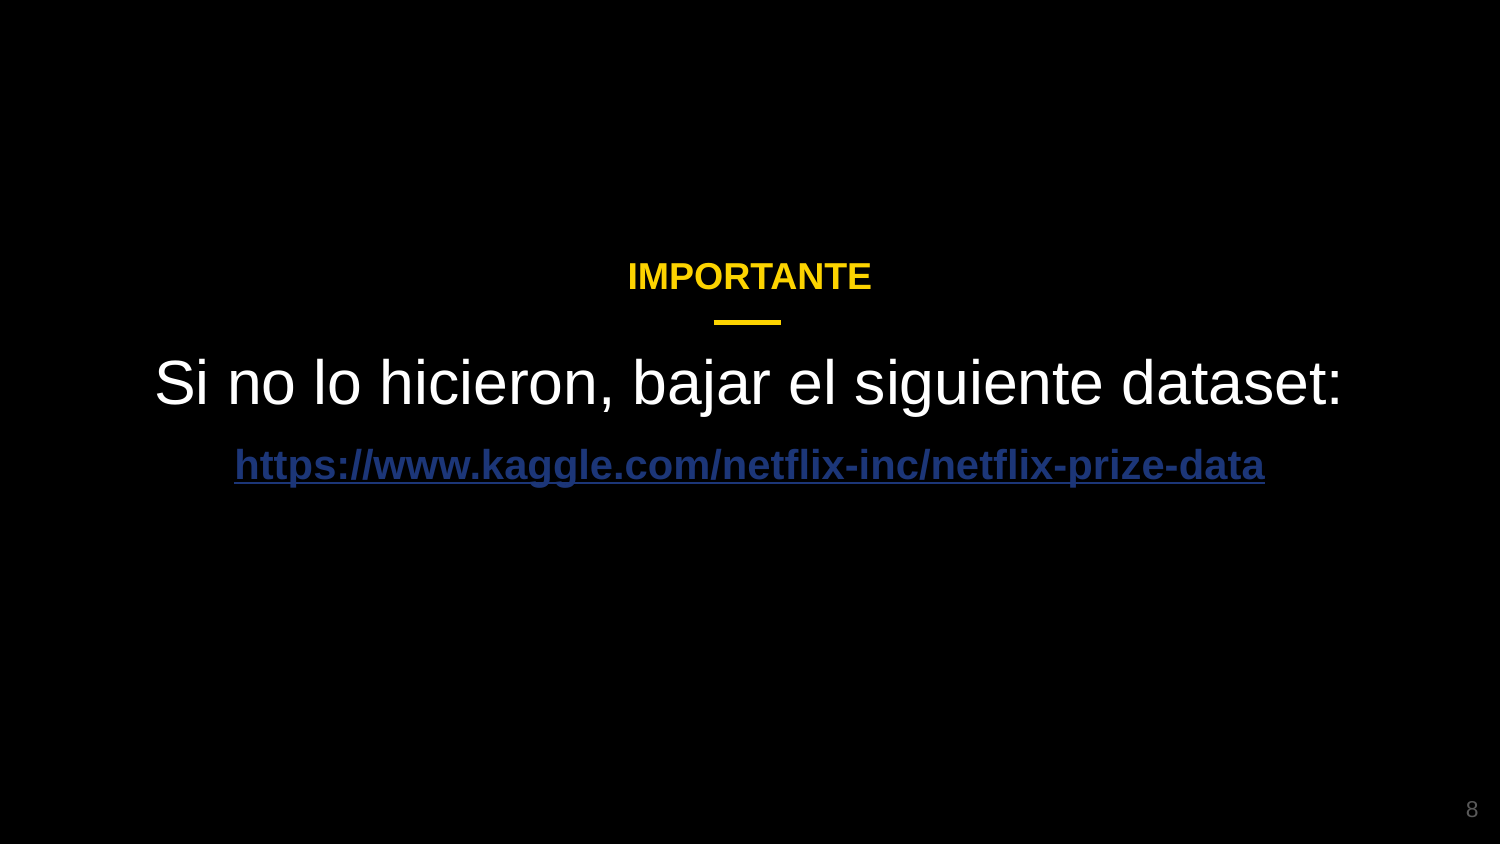

IMPORTANTE

Si no lo hicieron, bajar el siguiente dataset:
https://www.kaggle.com/netflix-inc/netflix-prize-data
8